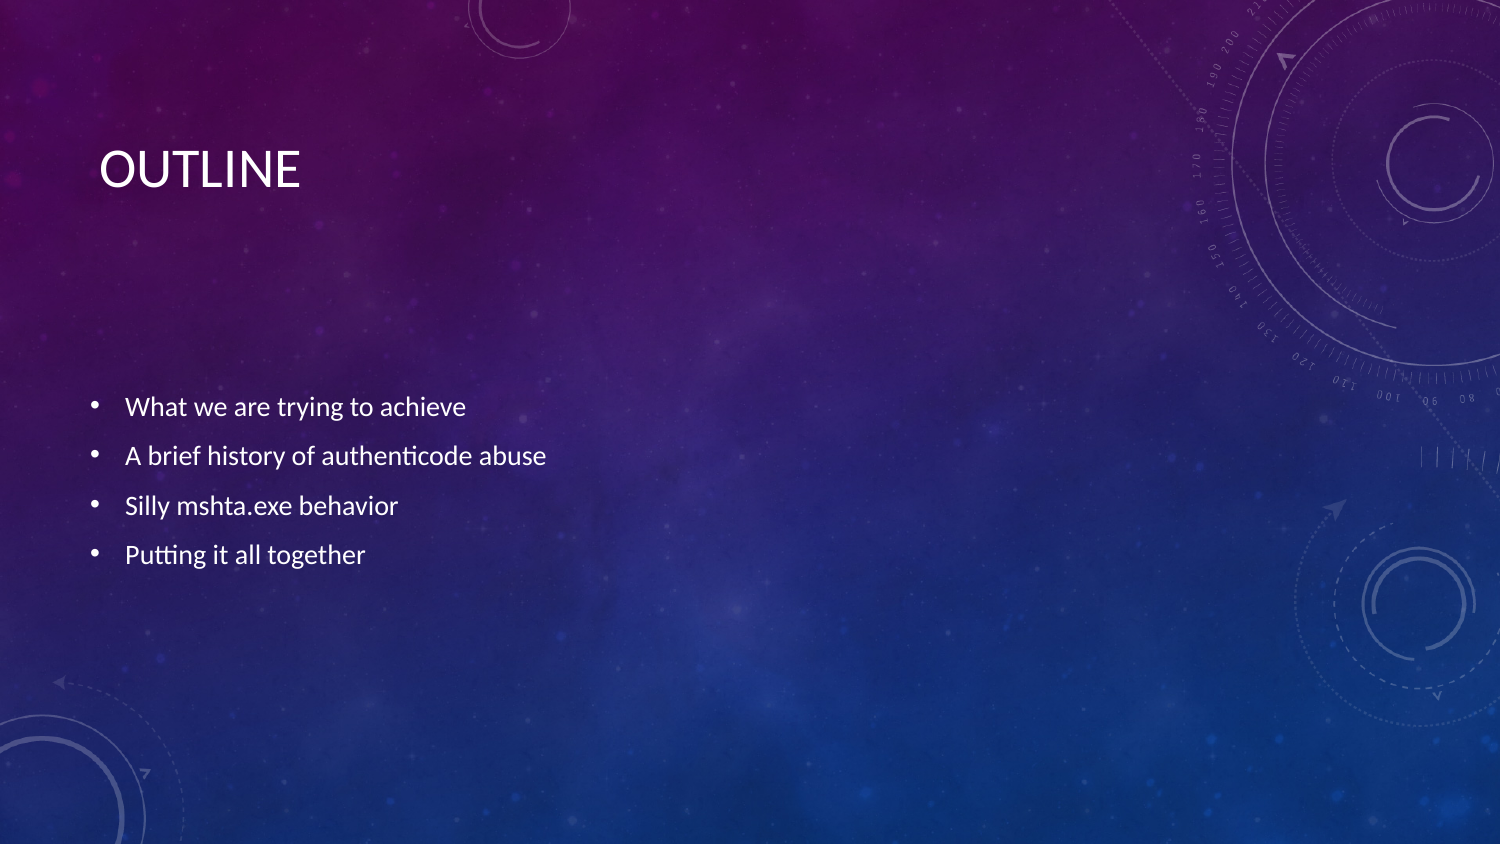

# Outline
What we are trying to achieve
A brief history of authenticode abuse
Silly mshta.exe behavior
Putting it all together